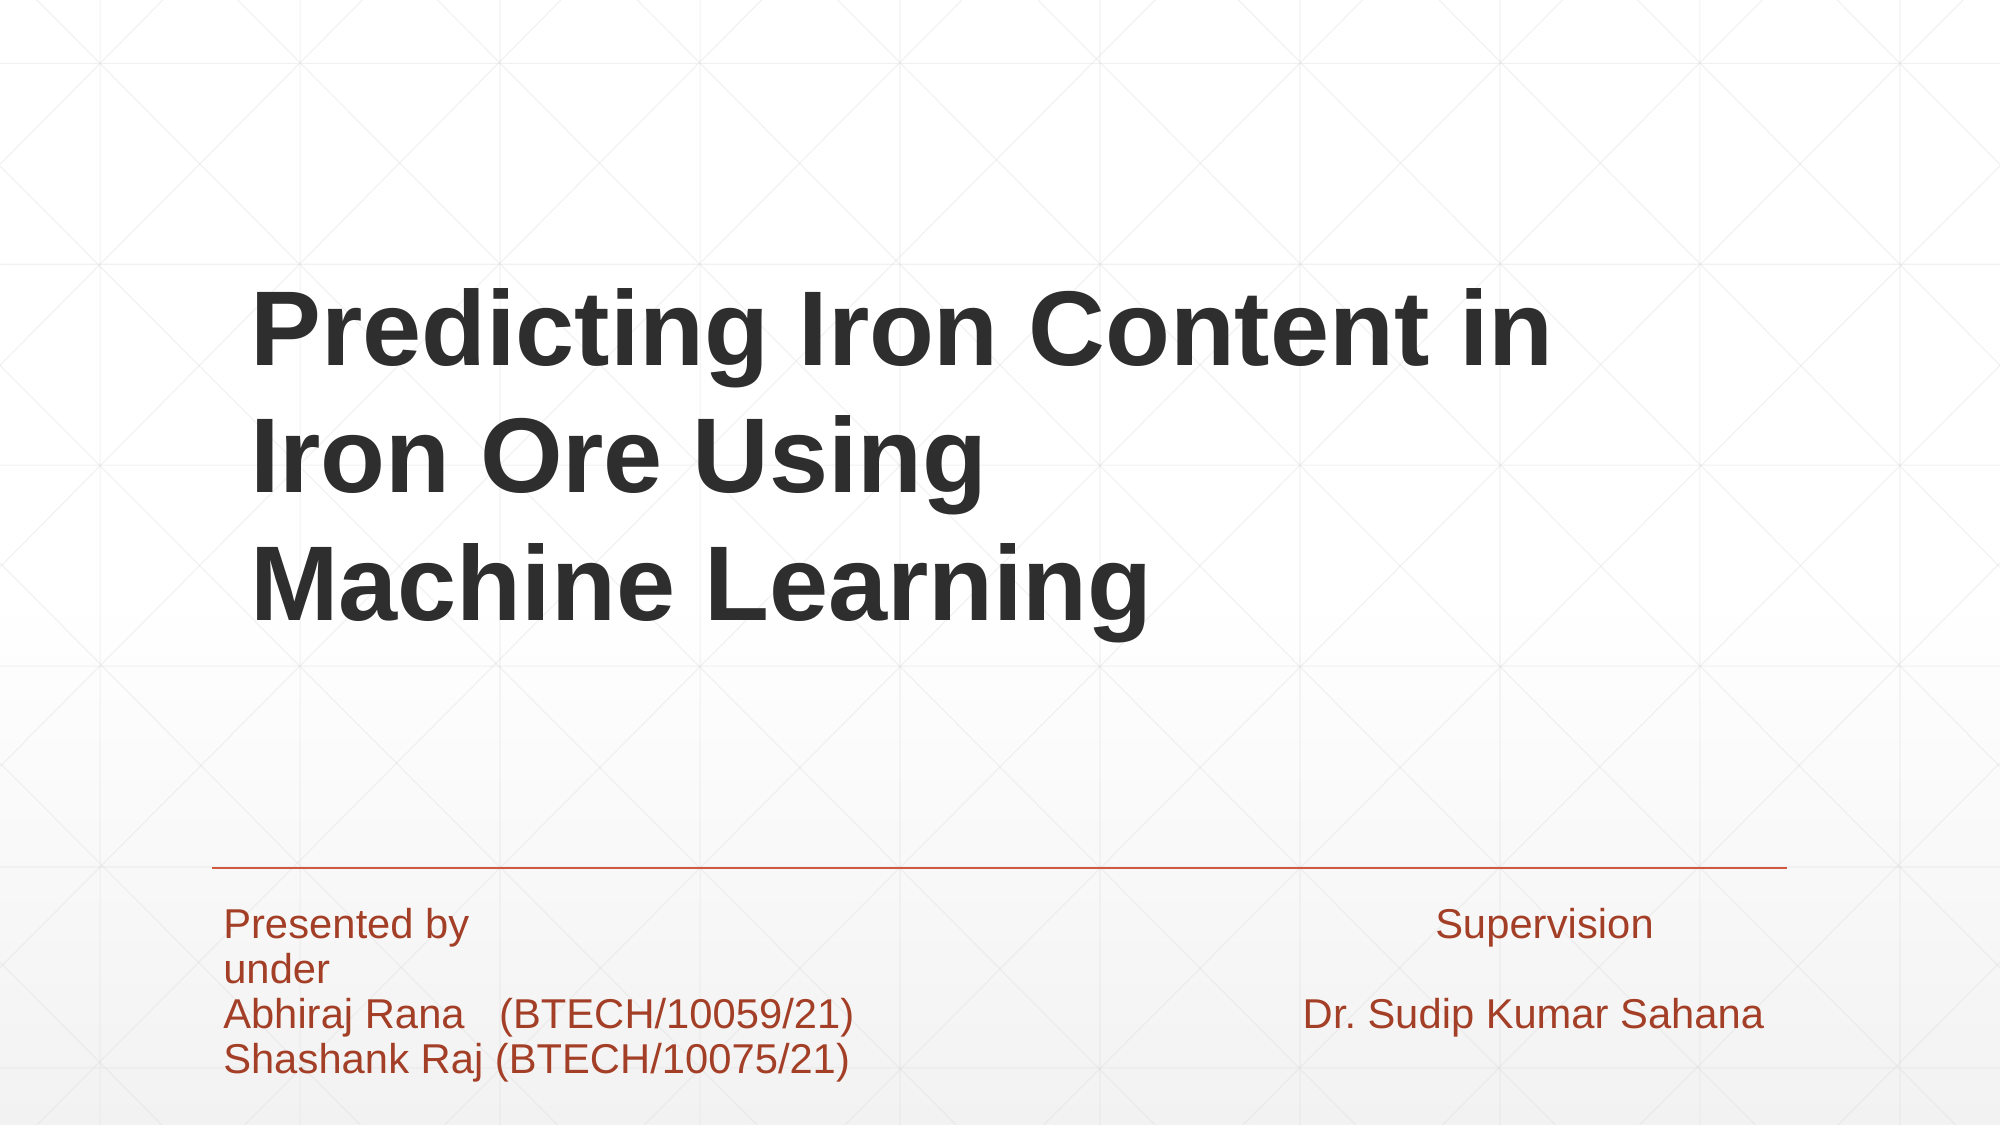

# Predicting Iron Content in Iron Ore Using Machine Learning
Presented by                                                                                    Supervision under
Abhiraj Rana   (BTECH/10059/21)                                       Dr. Sudip Kumar Sahana
Shashank Raj (BTECH/10075/21)